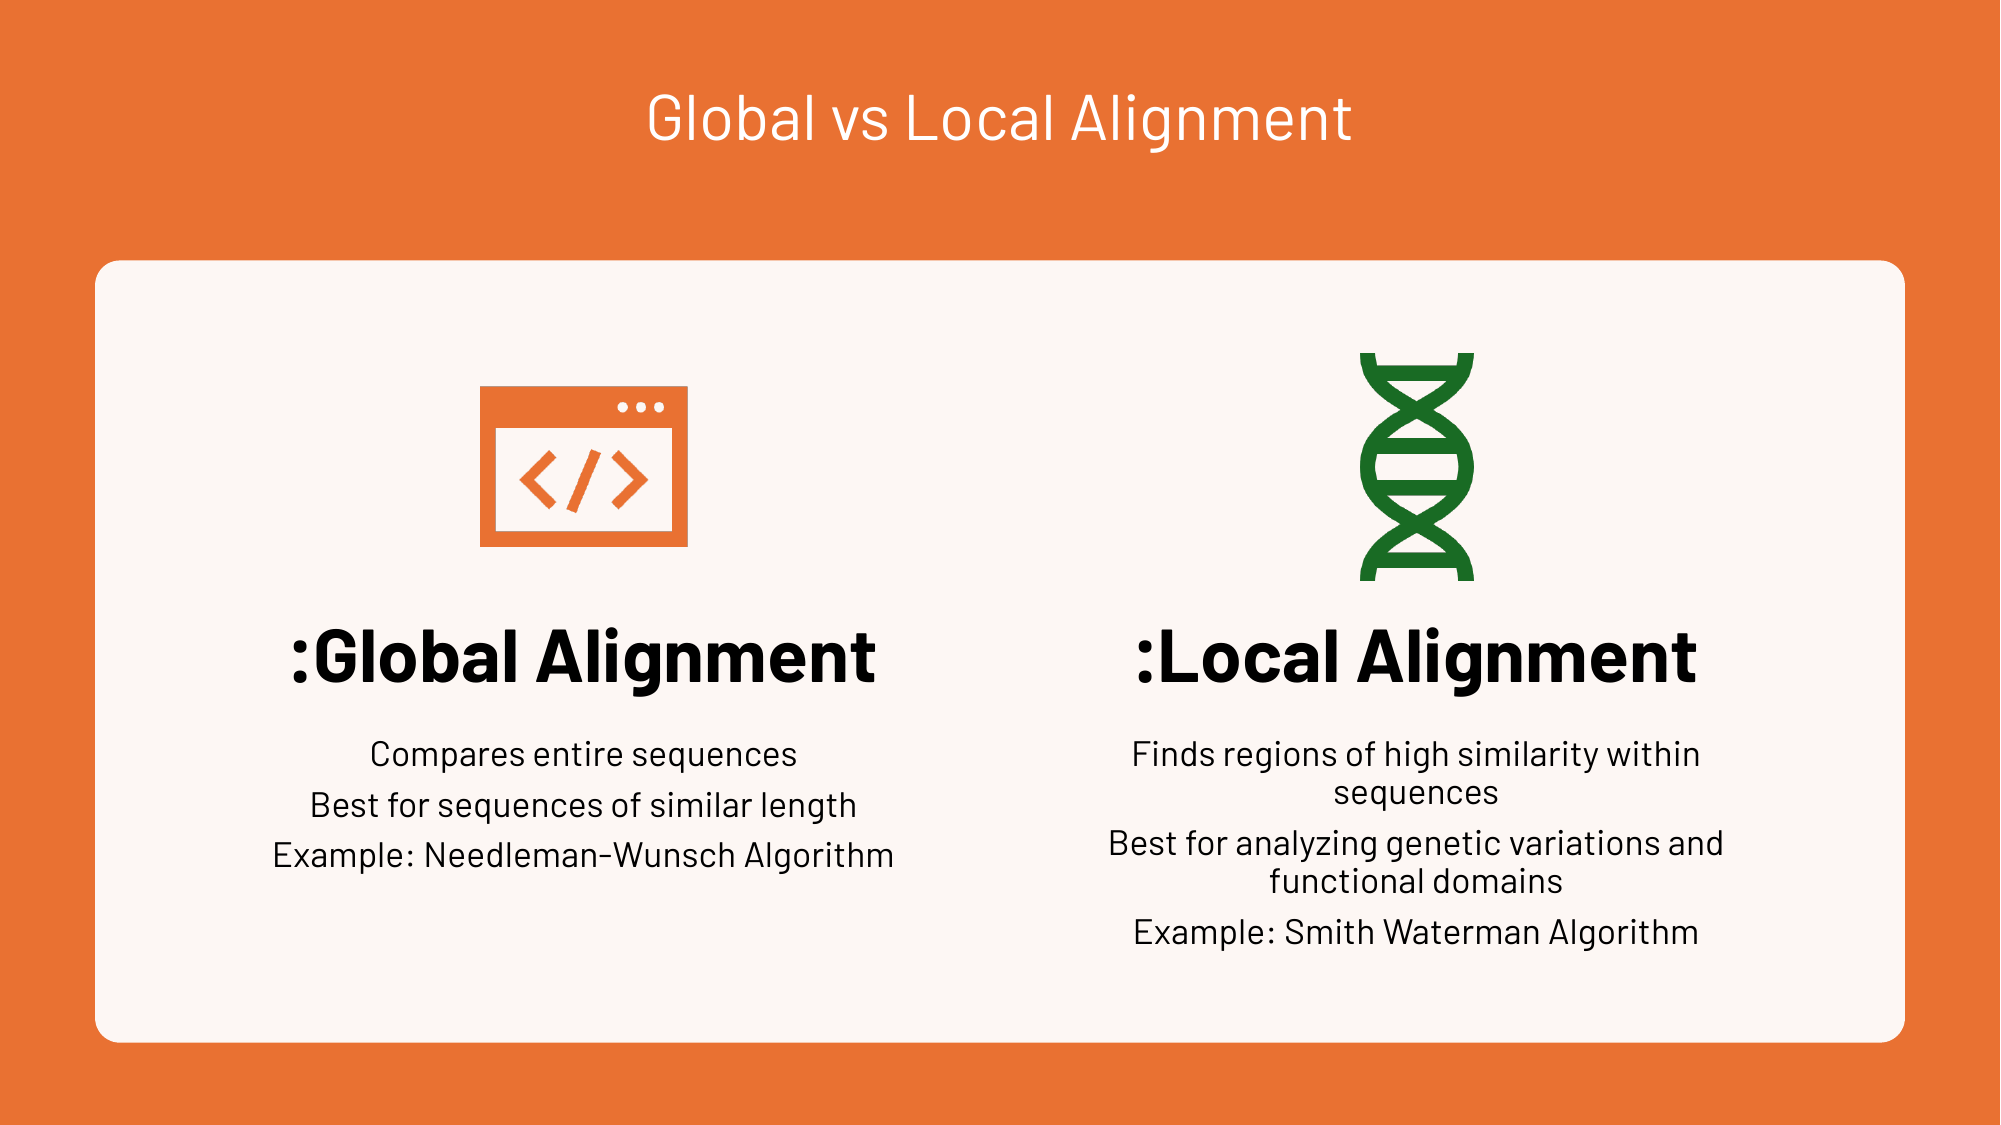

# Global vs Local Alignment

Global Alignment:
Compares entire sequences
Best for sequences of similar length
Example: Needleman-Wunsch Algorithm
Local Alignment:
Finds regions of high similarity within sequences
Best for analyzing genetic variations and functional domains
Example: Smith Waterman Algorithm